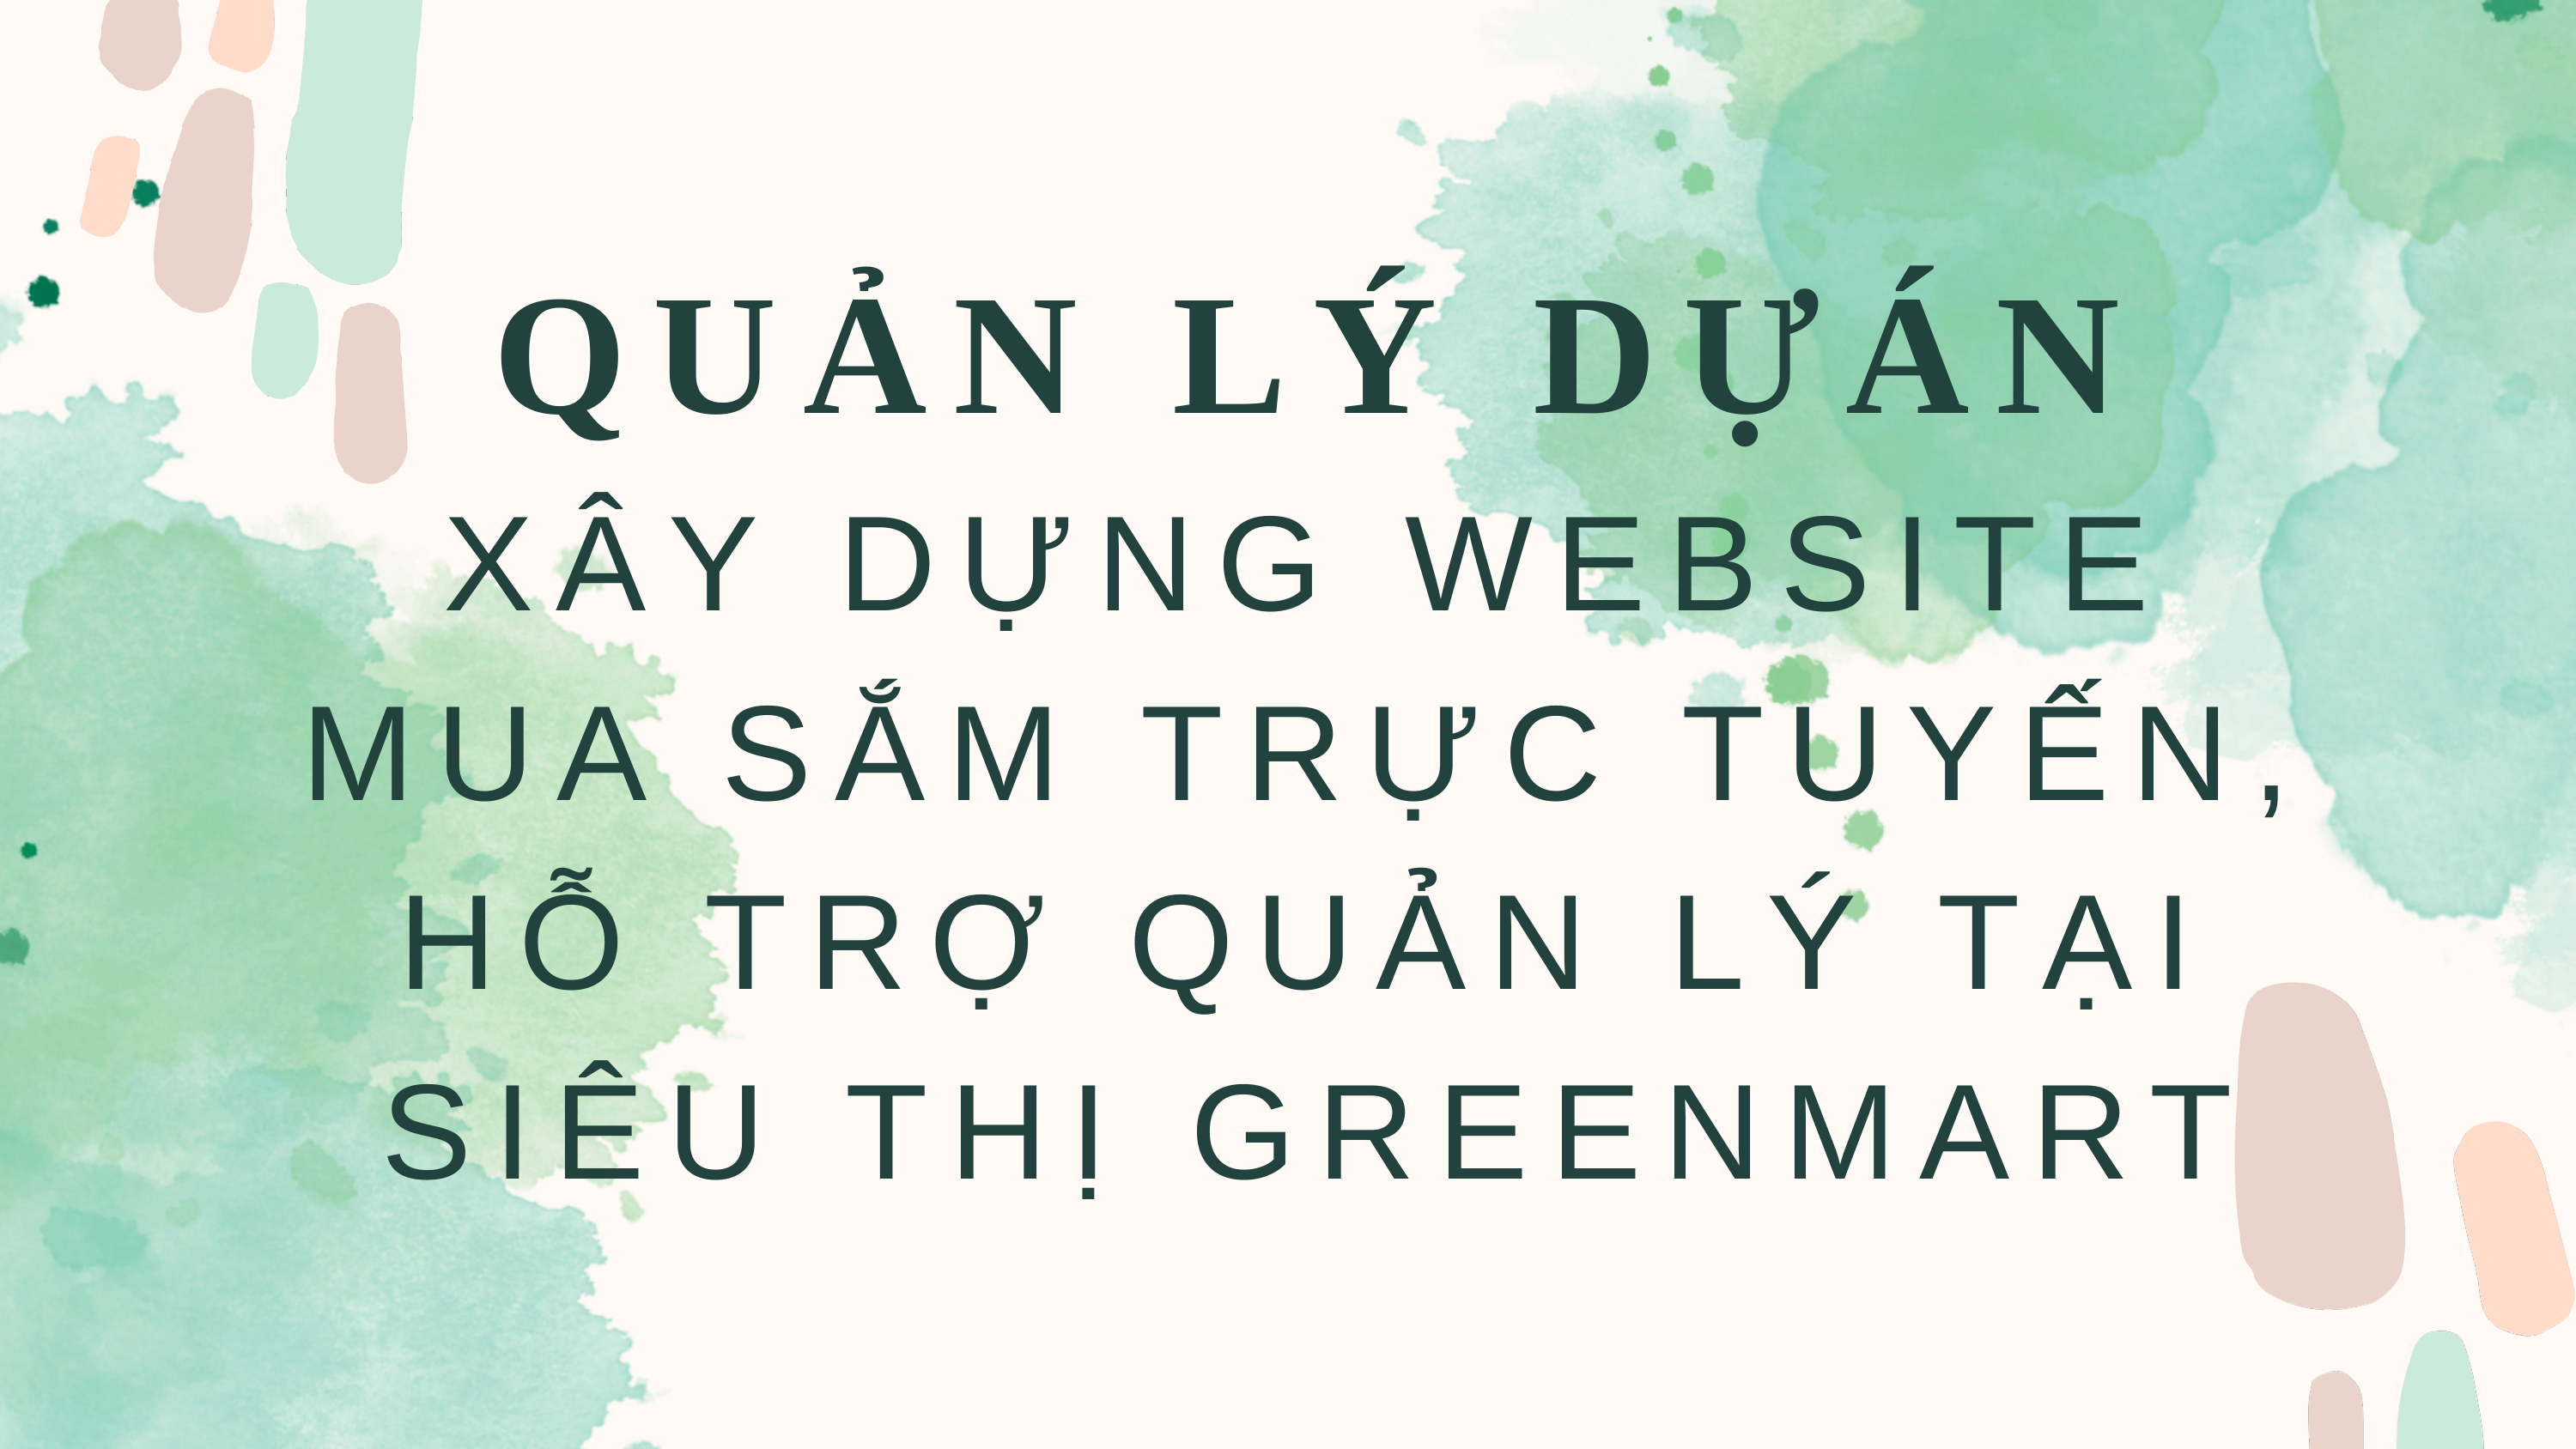

QUẢN LÝ DỰÁN
XÂY DỰNG WEBSITE MUA SẮM TRỰC TUYẾN, HỖ TRỢ QUẢN LÝ TẠI SIÊU THỊ GREENMART